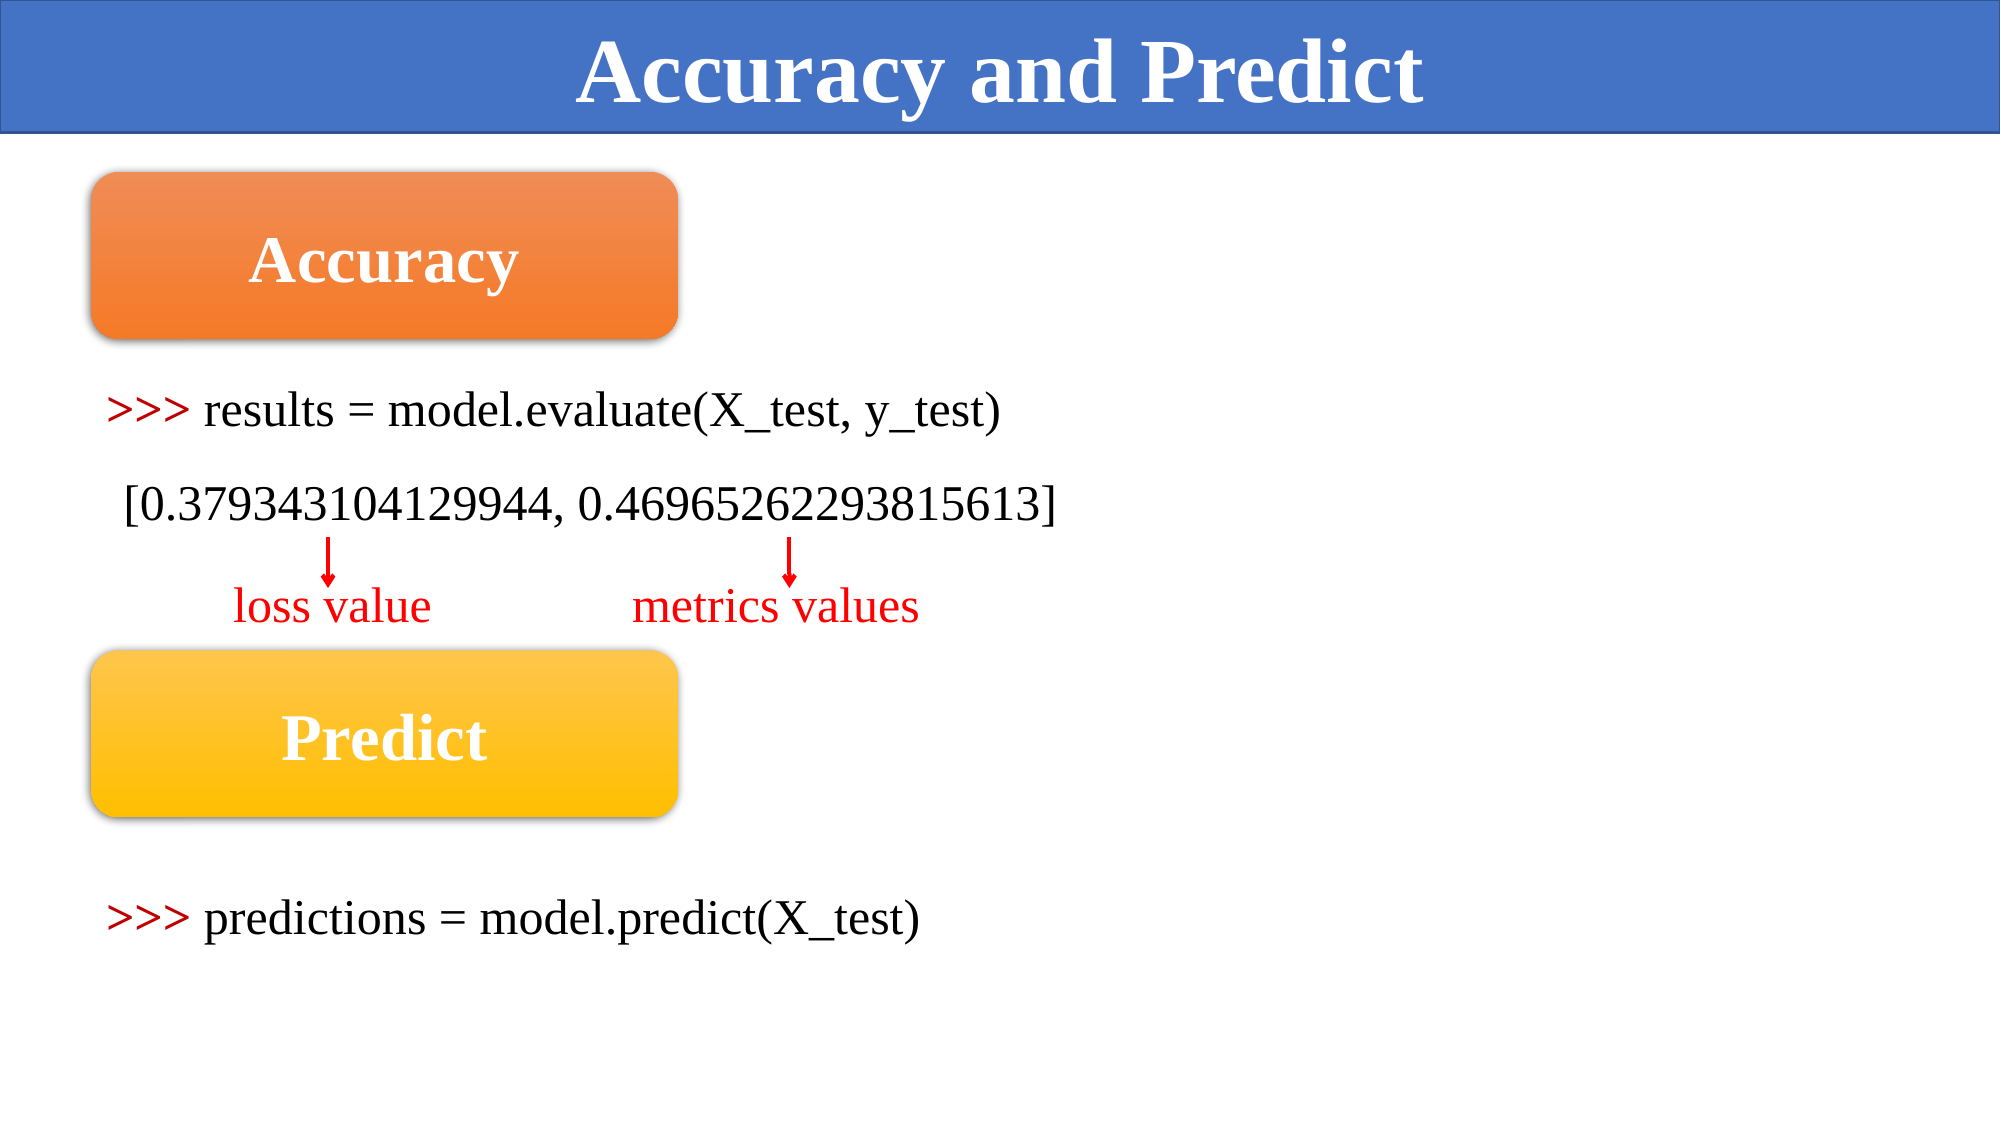

Accuracy and Predict
Accuracy
>>> results = model.evaluate(X_test, y_test)
[0.379343104129944, 0.46965262293815613]
 loss value
metrics values
Predict
>>> predictions = model.predict(X_test)